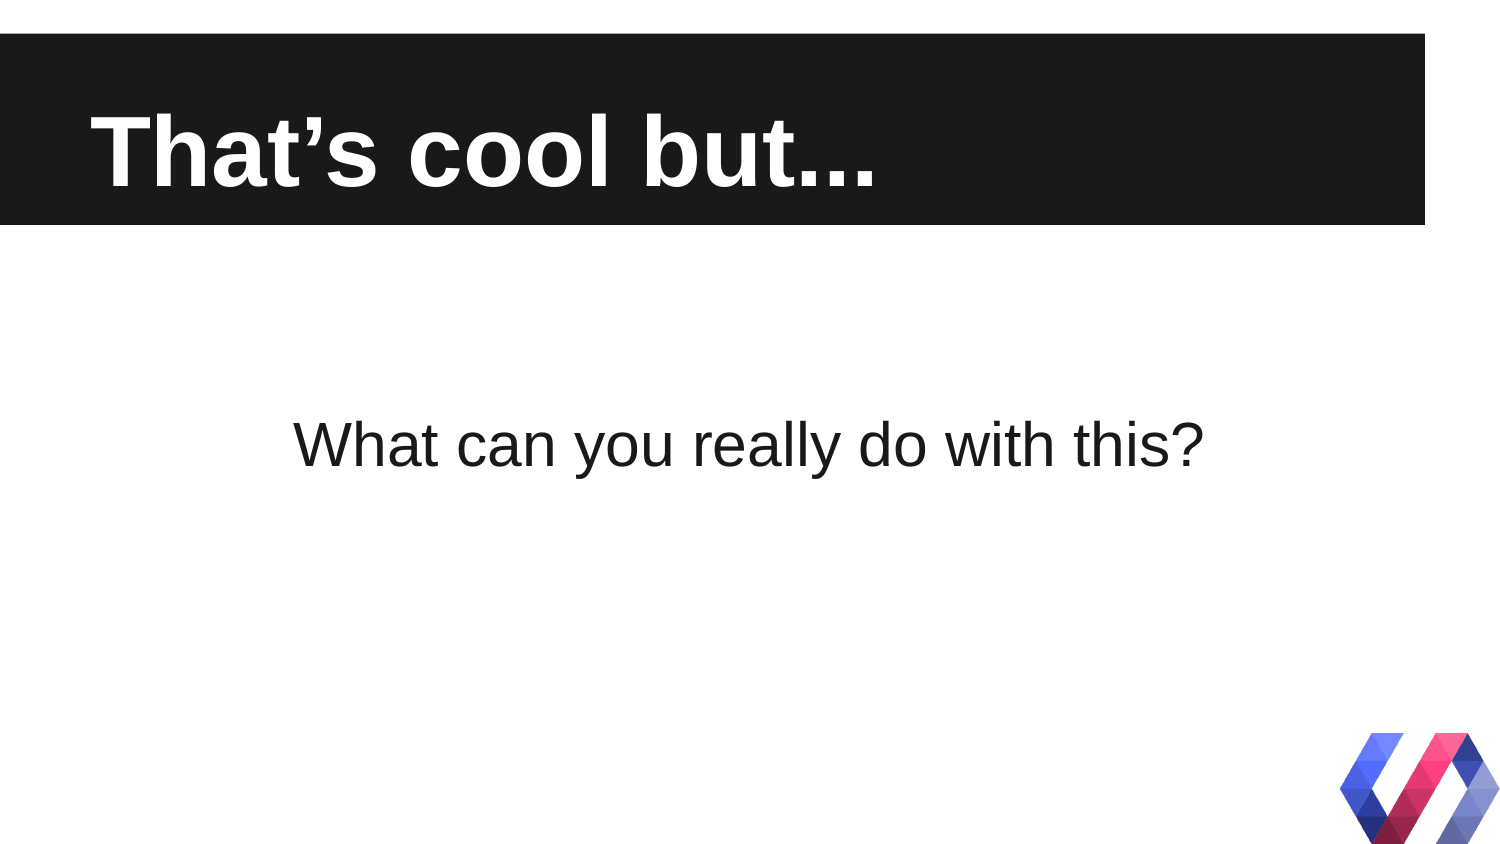

# That’s cool but...

What can you really do with this?